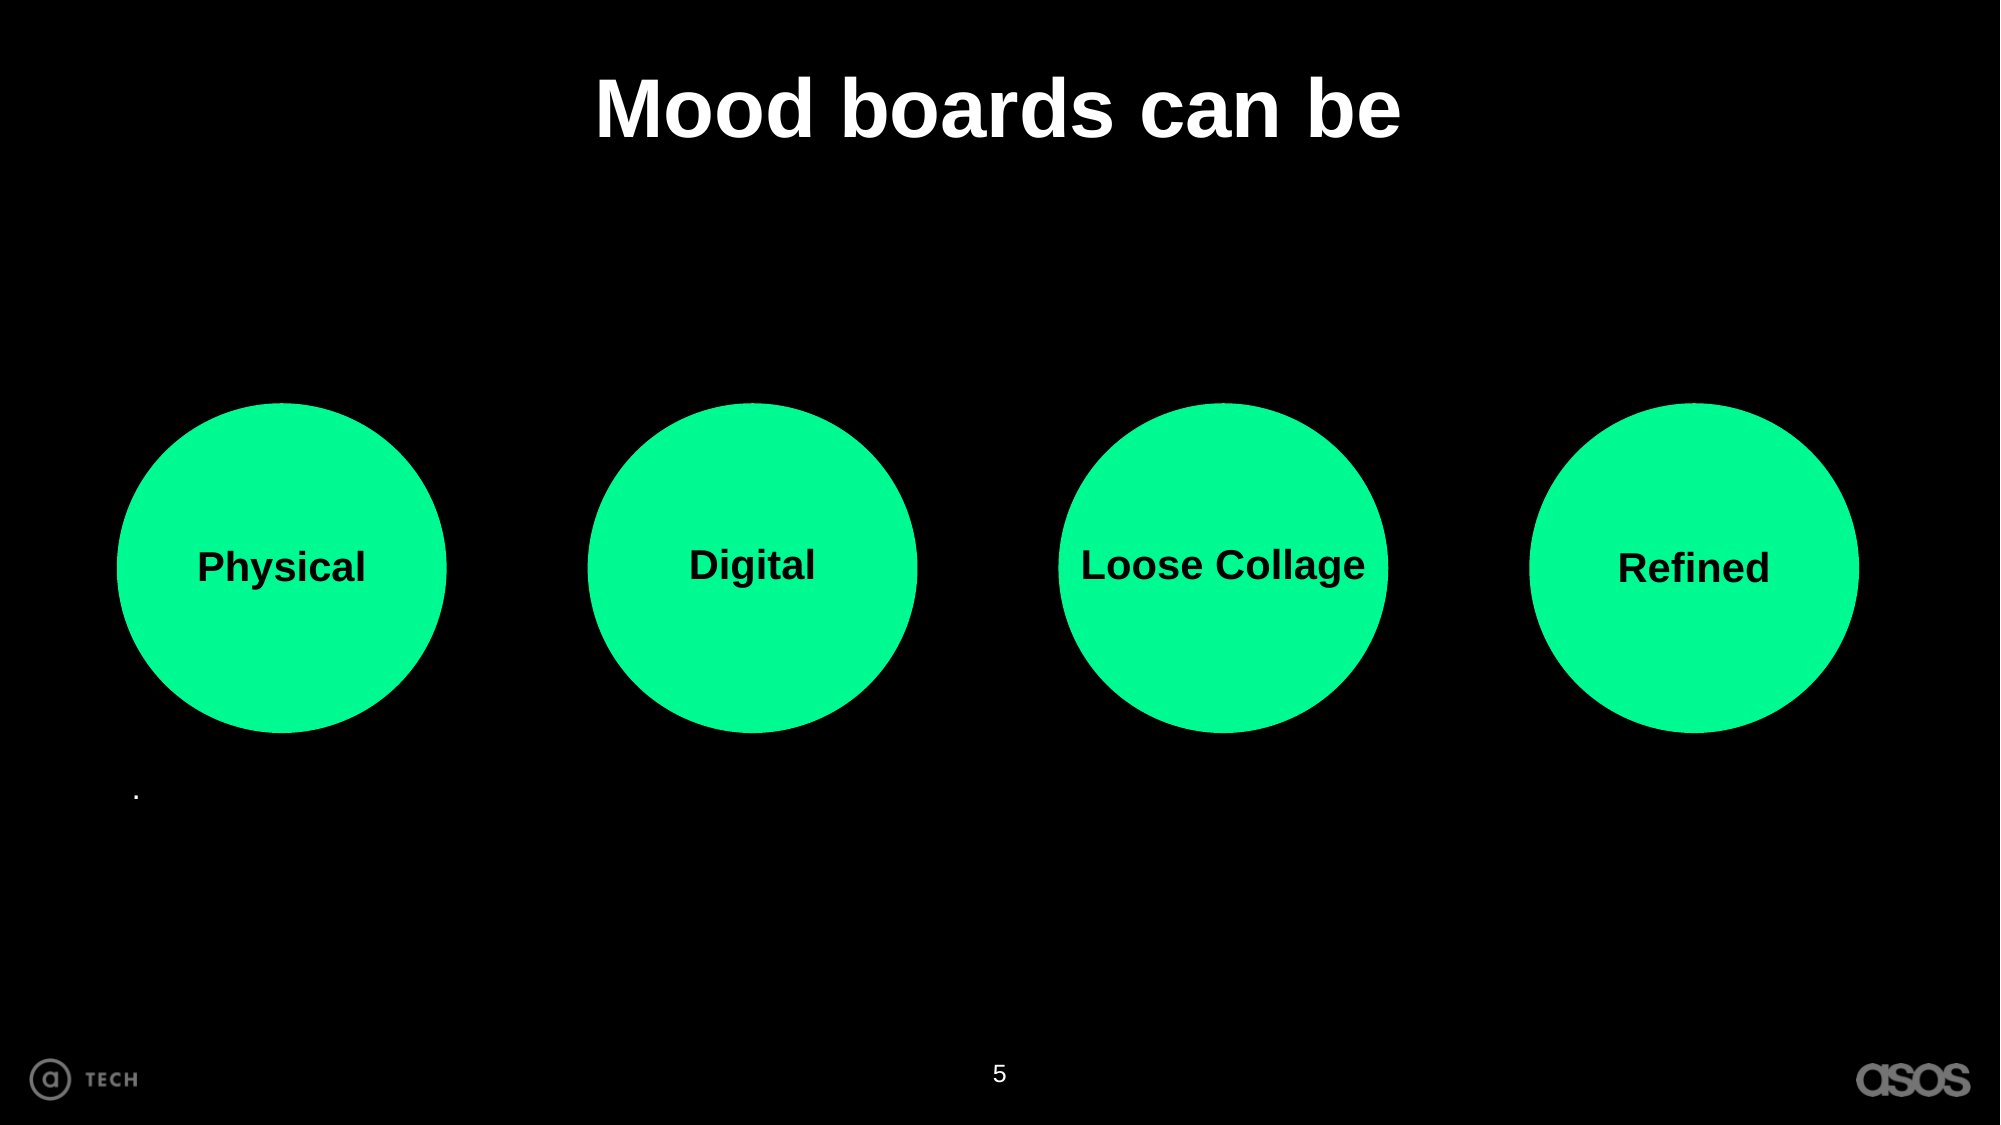

Mood boards can be

Digital
Loose Collage
Physical
Refined
.